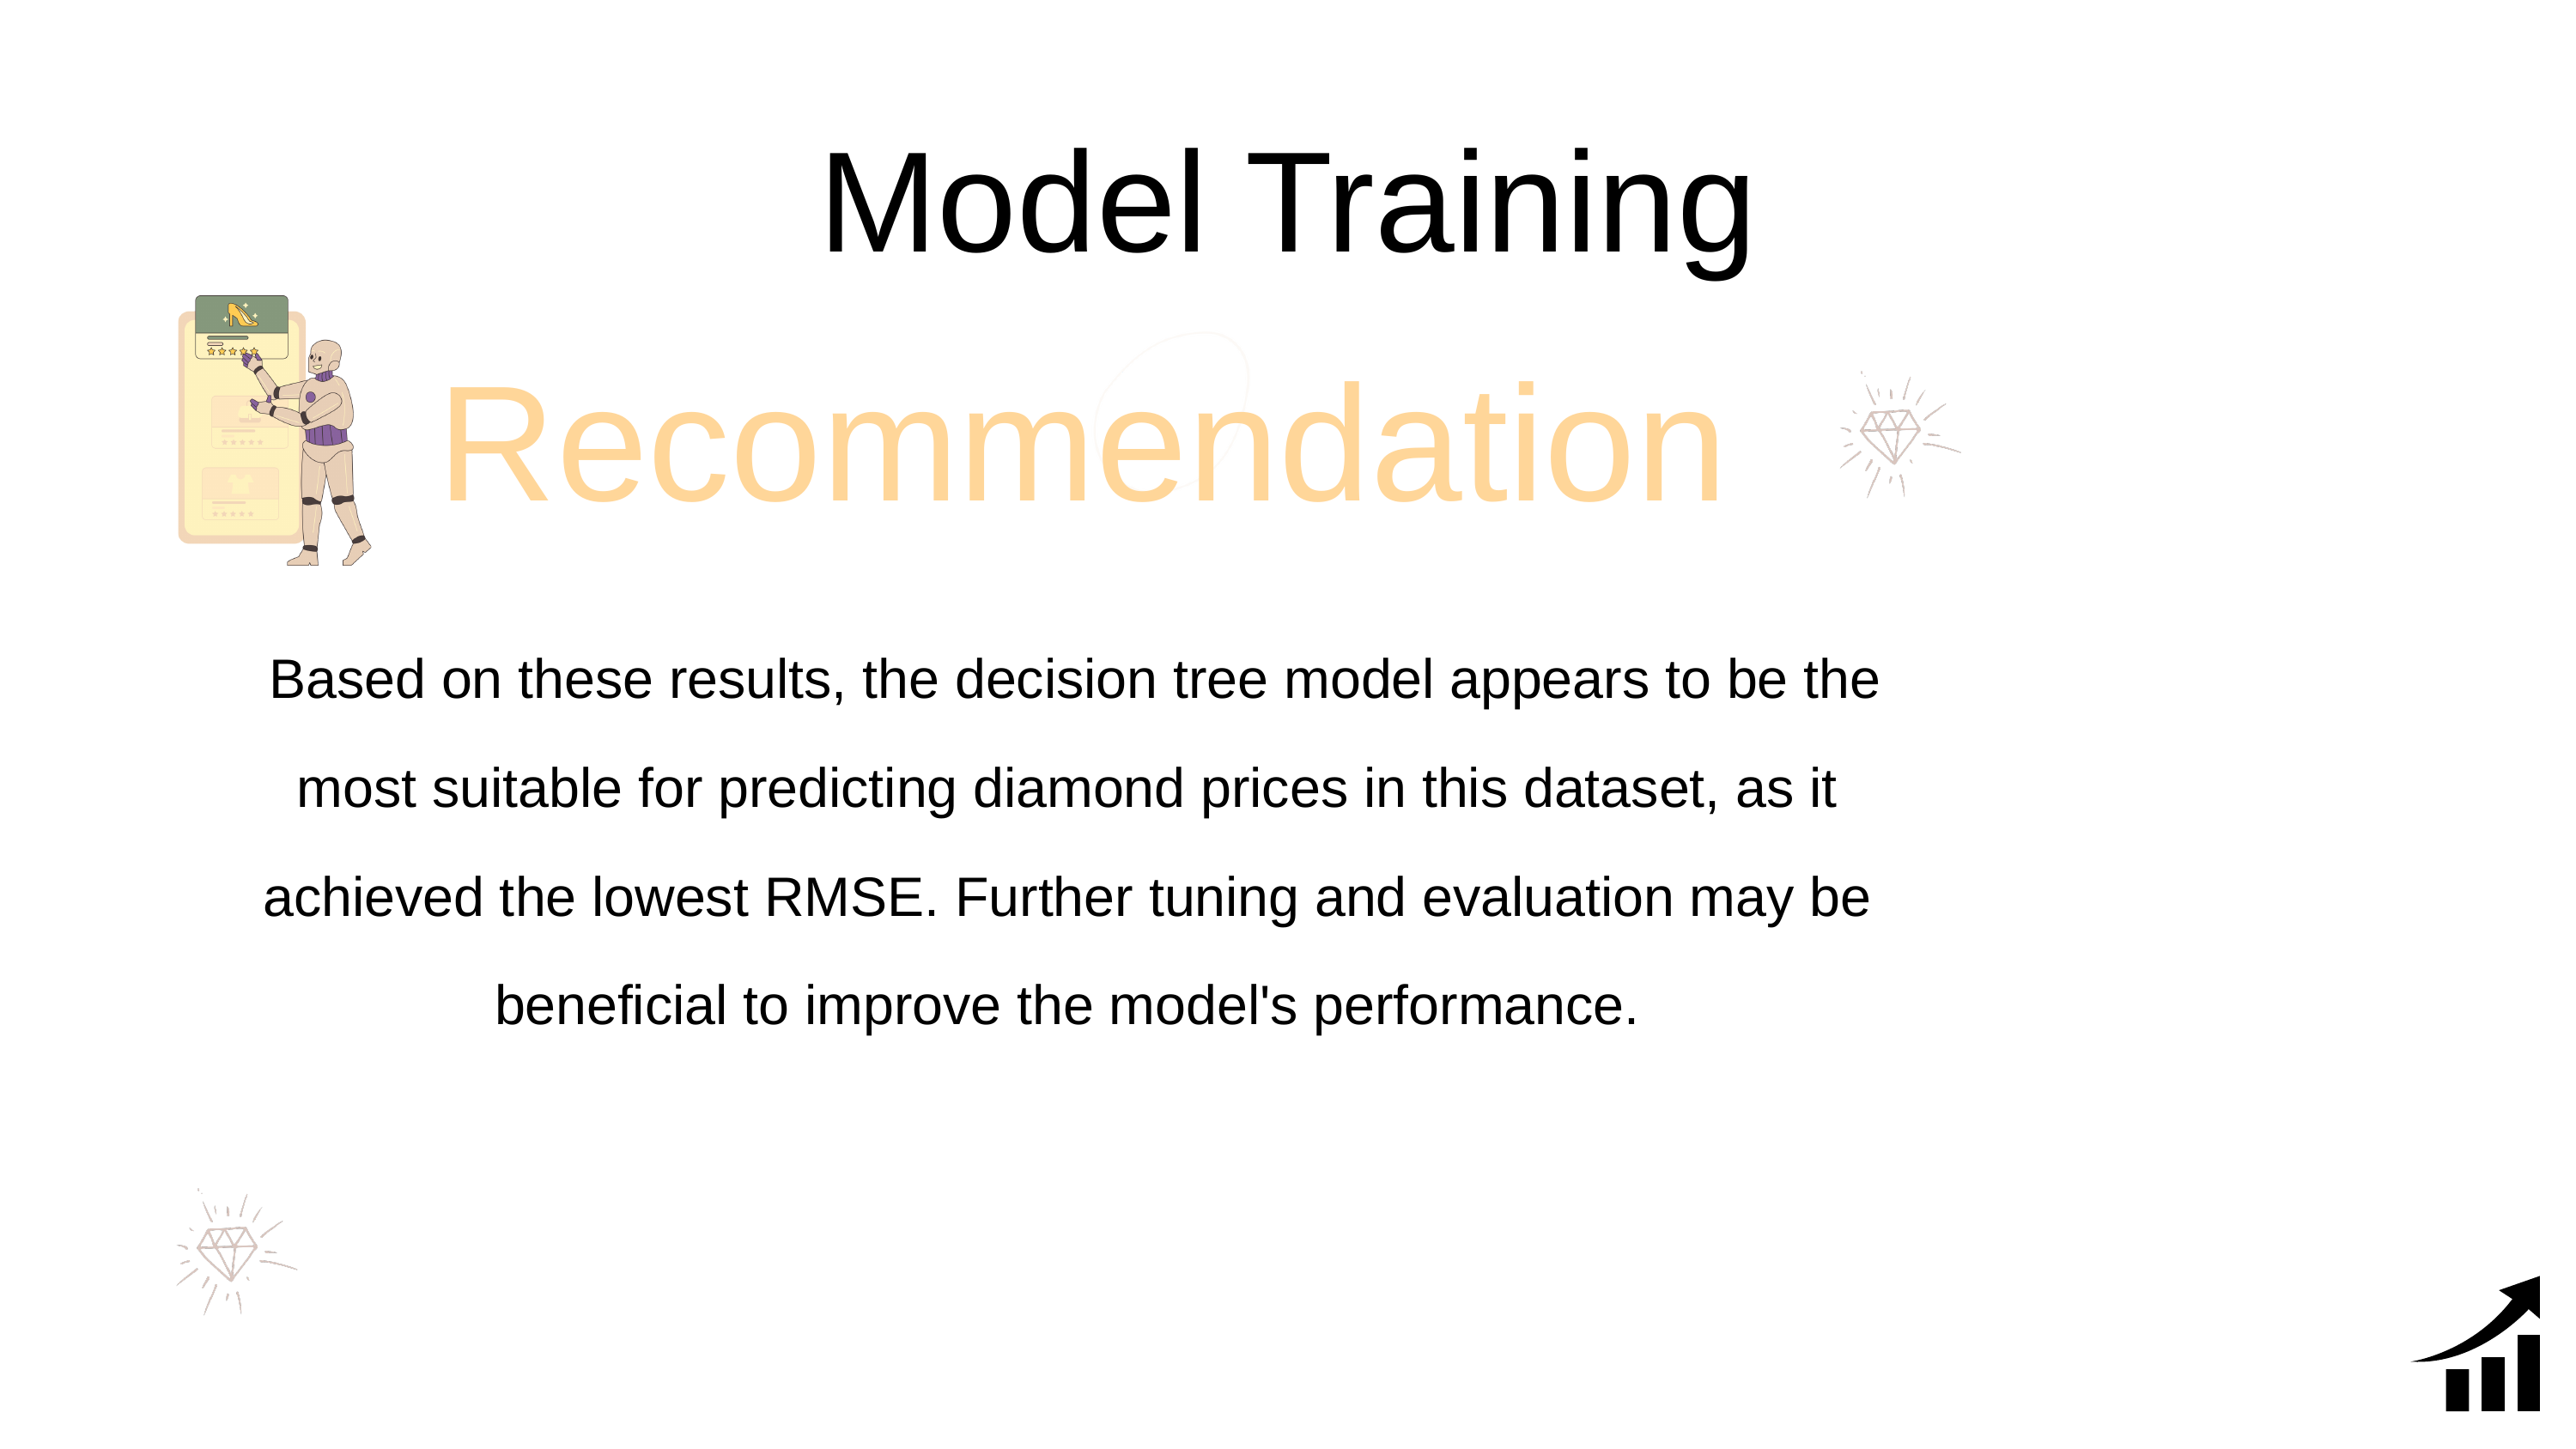

Model Training

Recommendation

 Based on these results, the decision tree model appears to be the most suitable for predicting diamond prices in this dataset, as it achieved the lowest RMSE. Further tuning and evaluation may be beneficial to improve the model's performance.